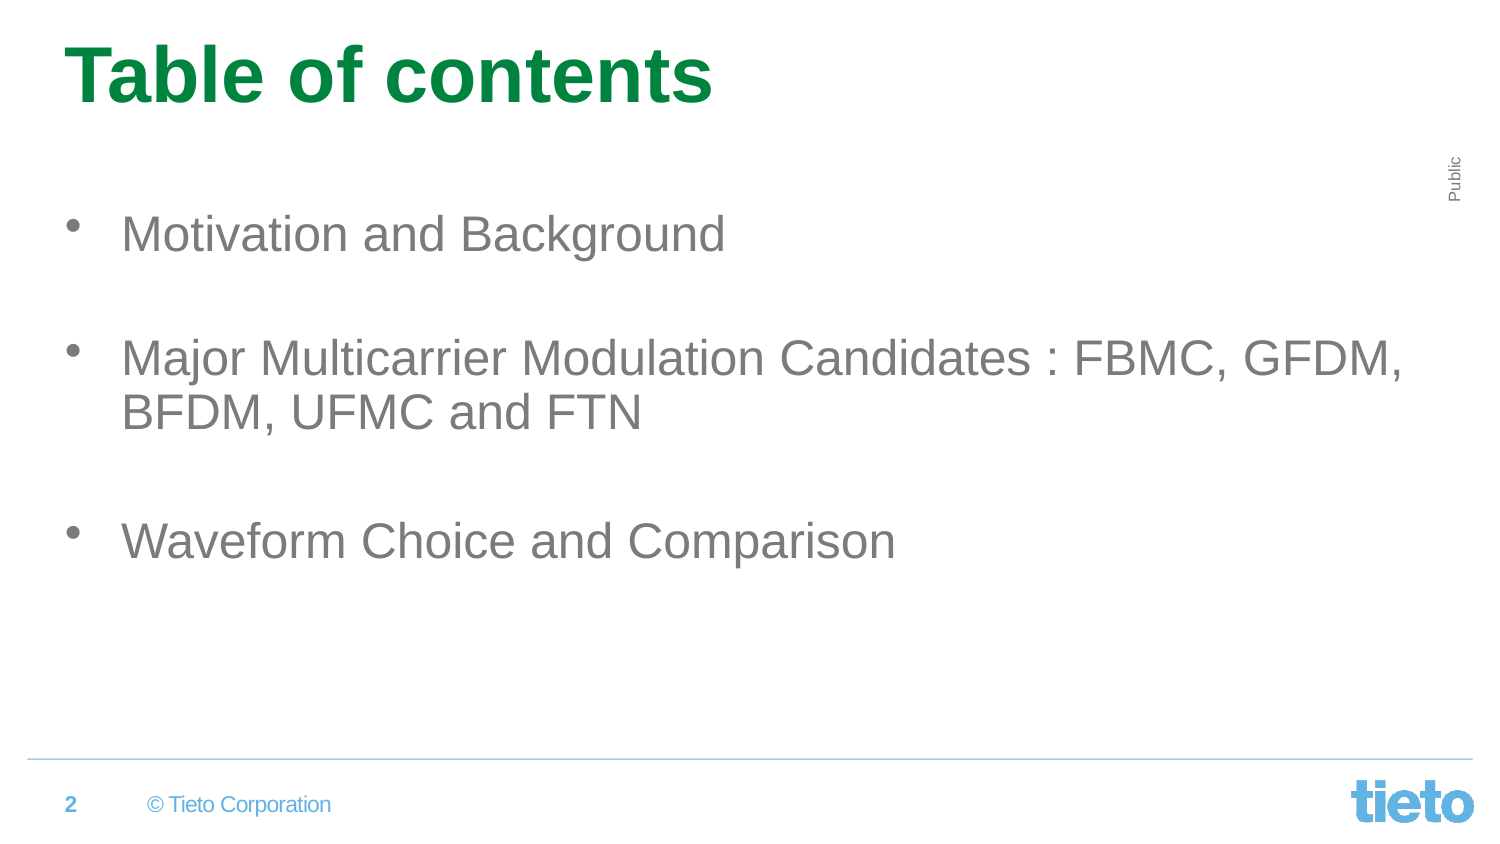

# Table of contents
Motivation and Background
Major Multicarrier Modulation Candidates : FBMC, GFDM, BFDM, UFMC and FTN

Waveform Choice and Comparison
2